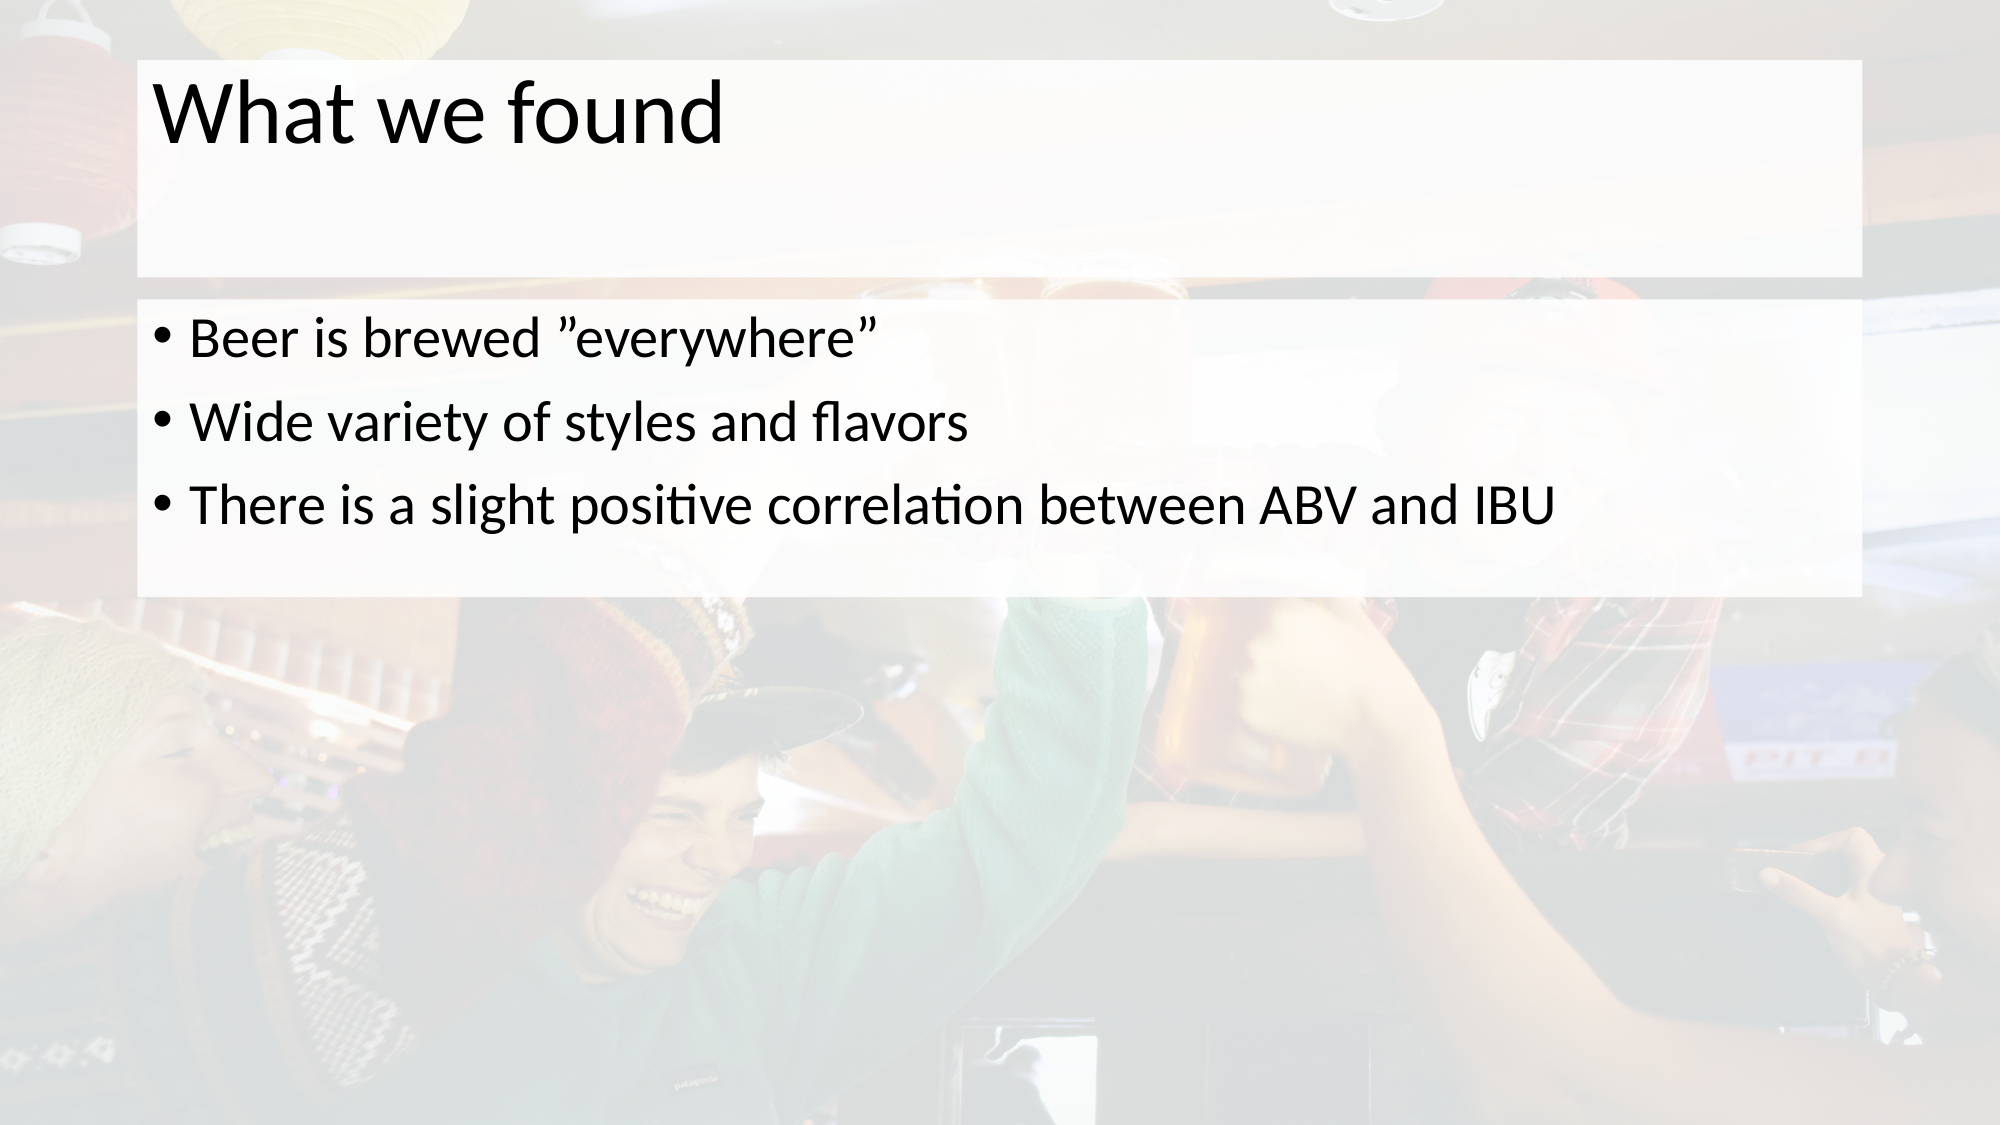

# What we found
Beer is brewed ”everywhere”
Wide variety of styles and flavors
There is a slight positive correlation between ABV and IBU